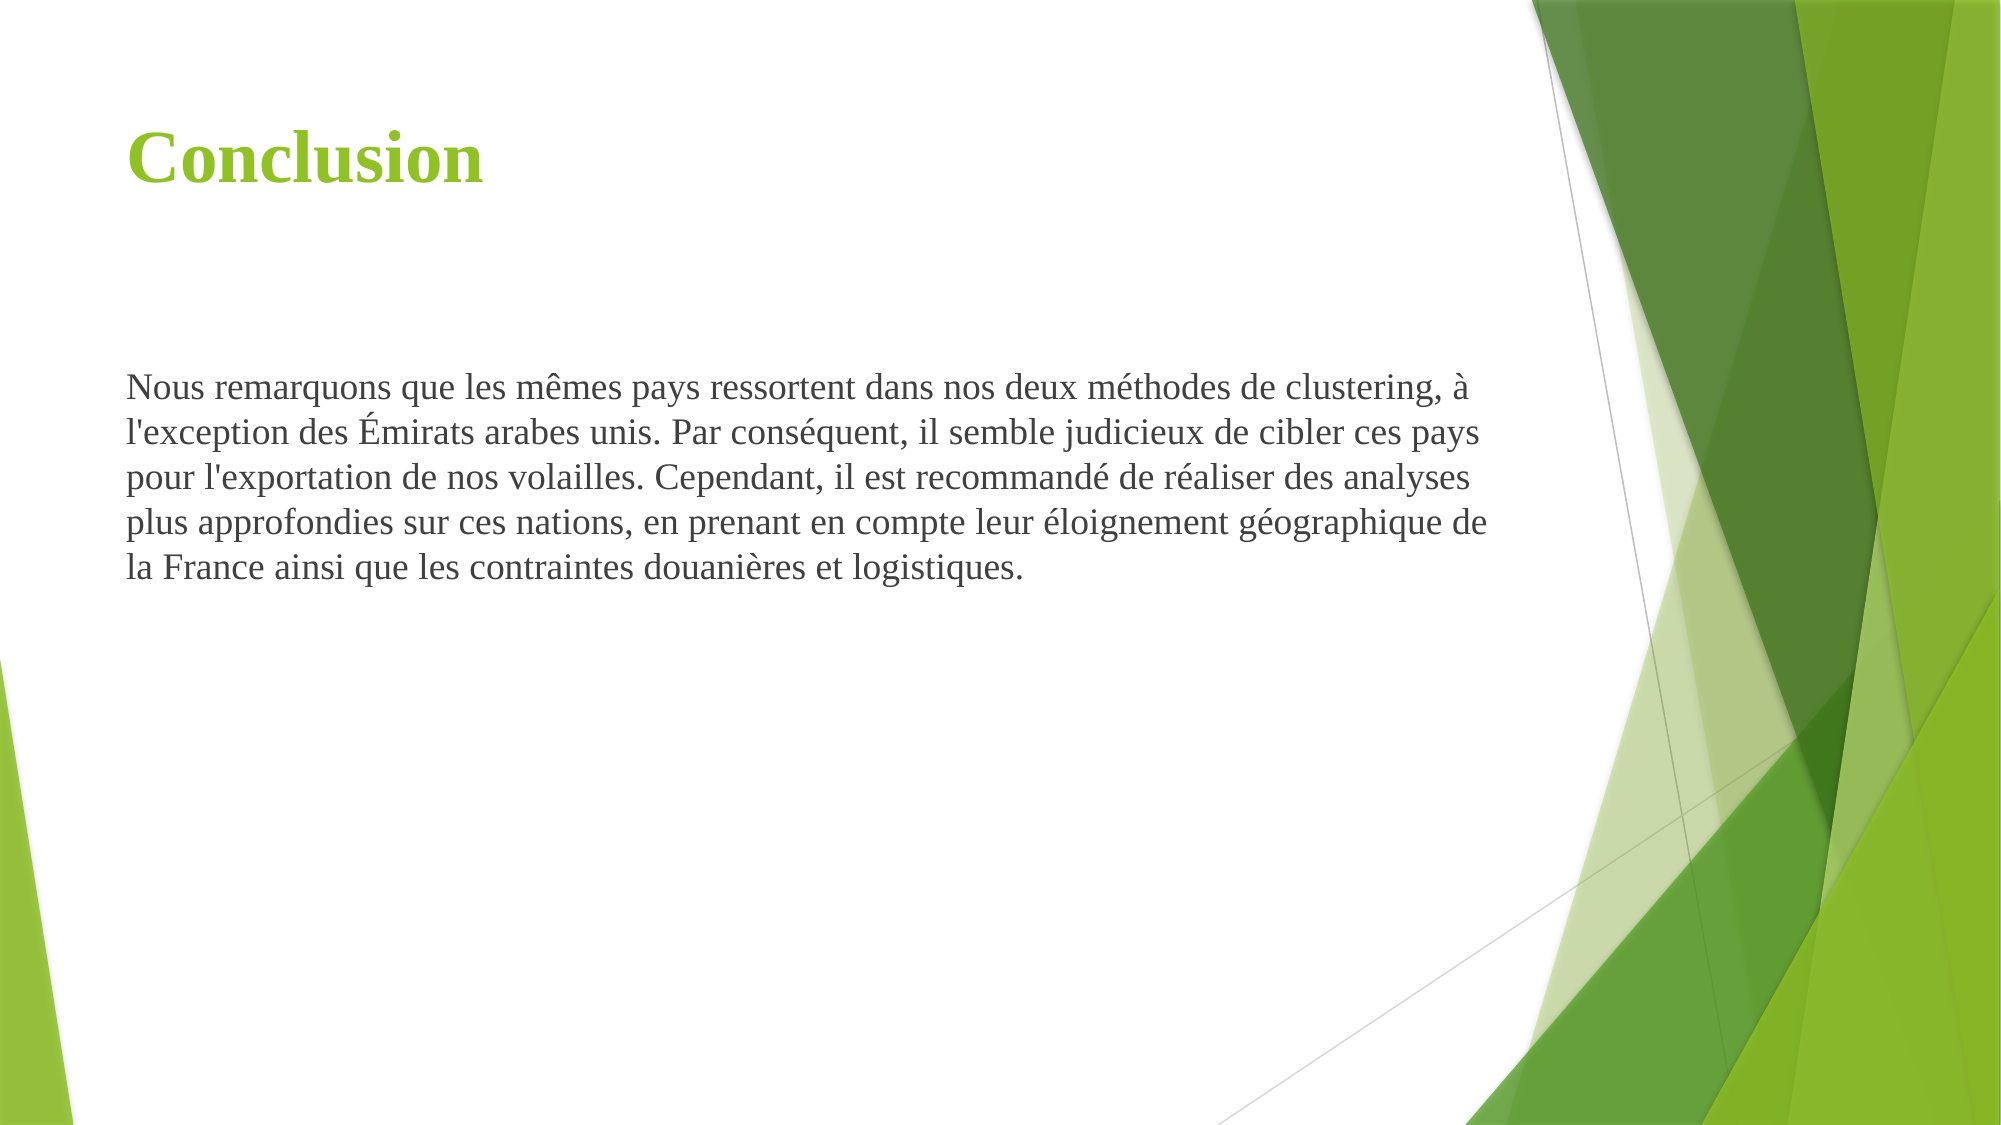

# Conclusion
Nous remarquons que les mêmes pays ressortent dans nos deux méthodes de clustering, à l'exception des Émirats arabes unis. Par conséquent, il semble judicieux de cibler ces pays pour l'exportation de nos volailles. Cependant, il est recommandé de réaliser des analyses plus approfondies sur ces nations, en prenant en compte leur éloignement géographique de la France ainsi que les contraintes douanières et logistiques.